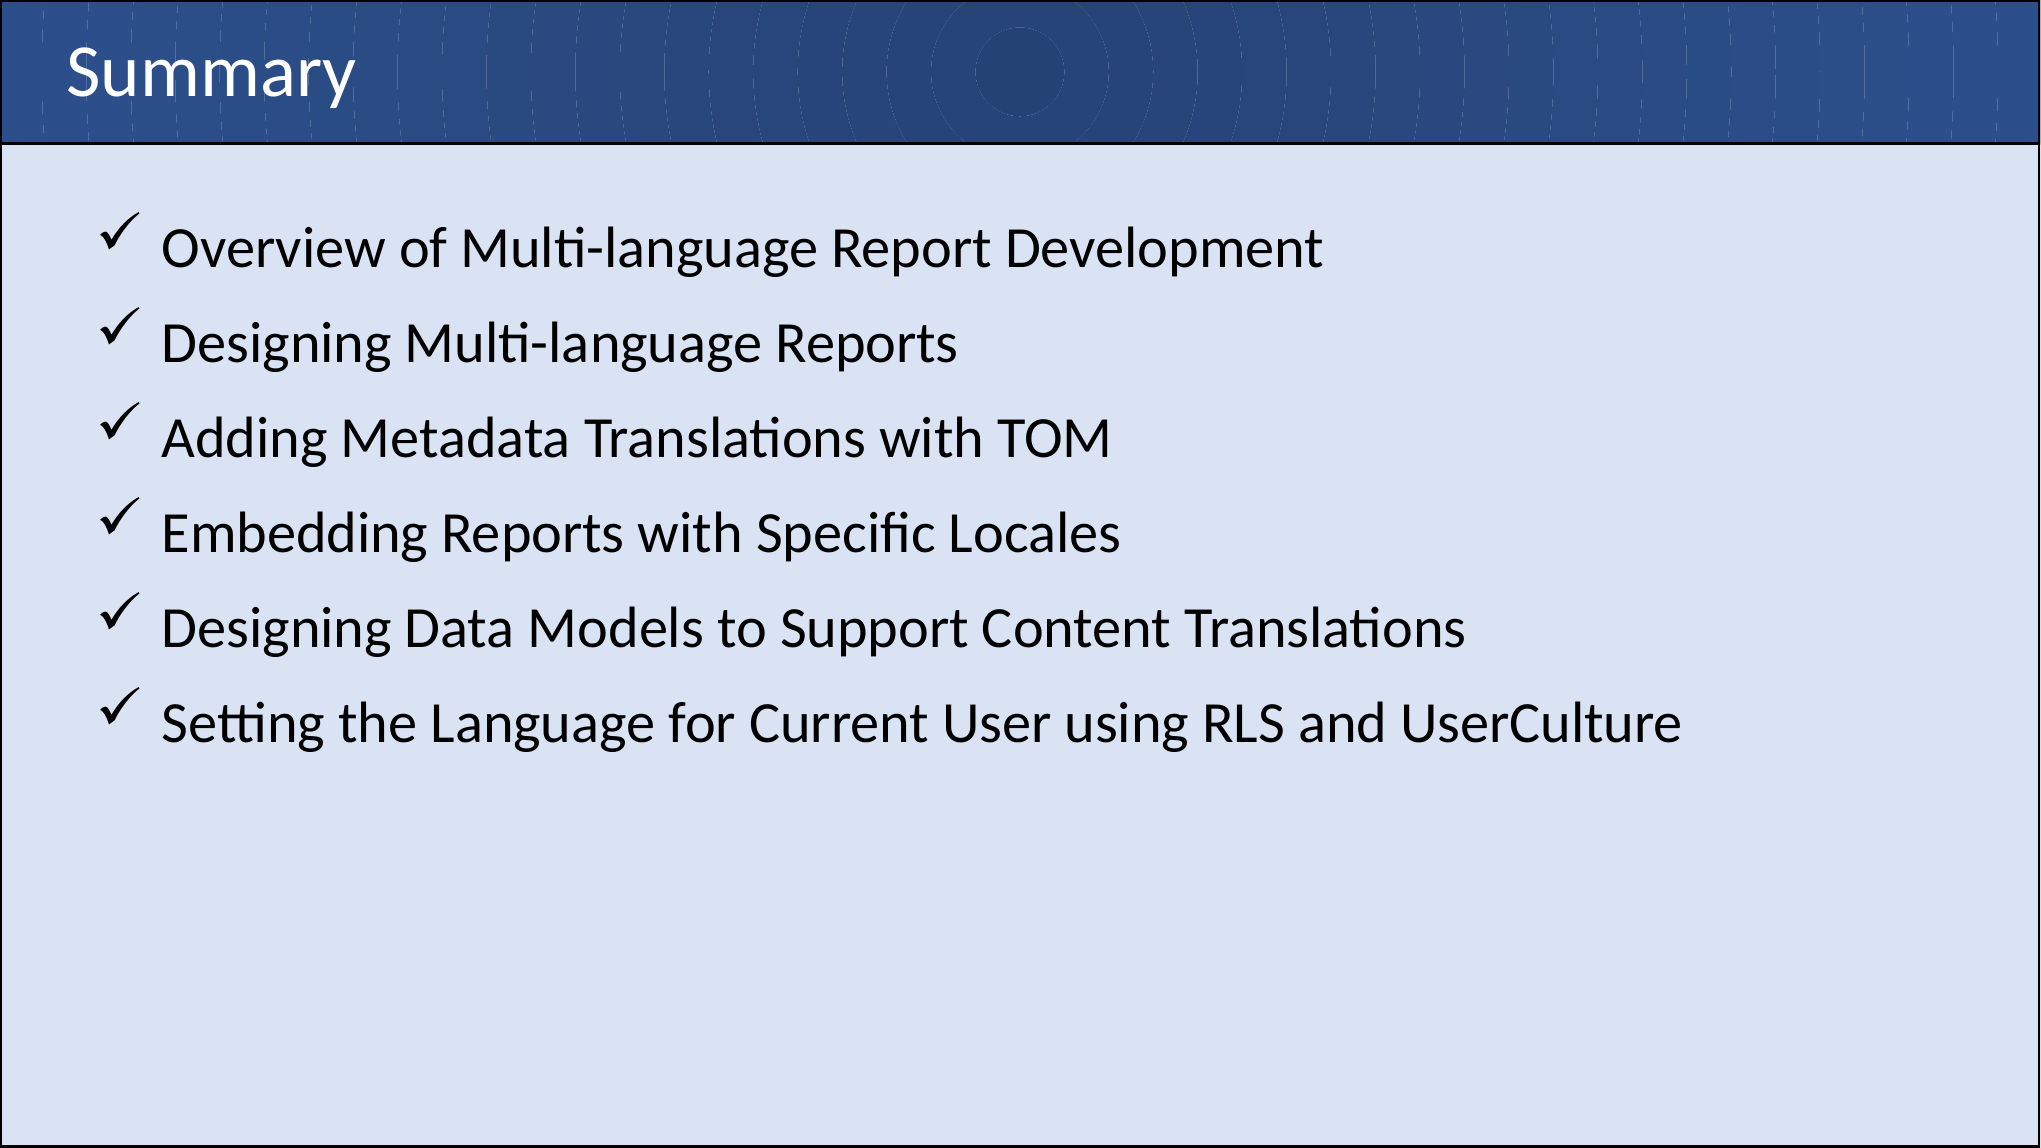

# Summary
Overview of Multi-language Report Development
Designing Multi-language Reports
Adding Metadata Translations with TOM
Embedding Reports with Specific Locales
Designing Data Models to Support Content Translations
Setting the Language for Current User using RLS and UserCulture